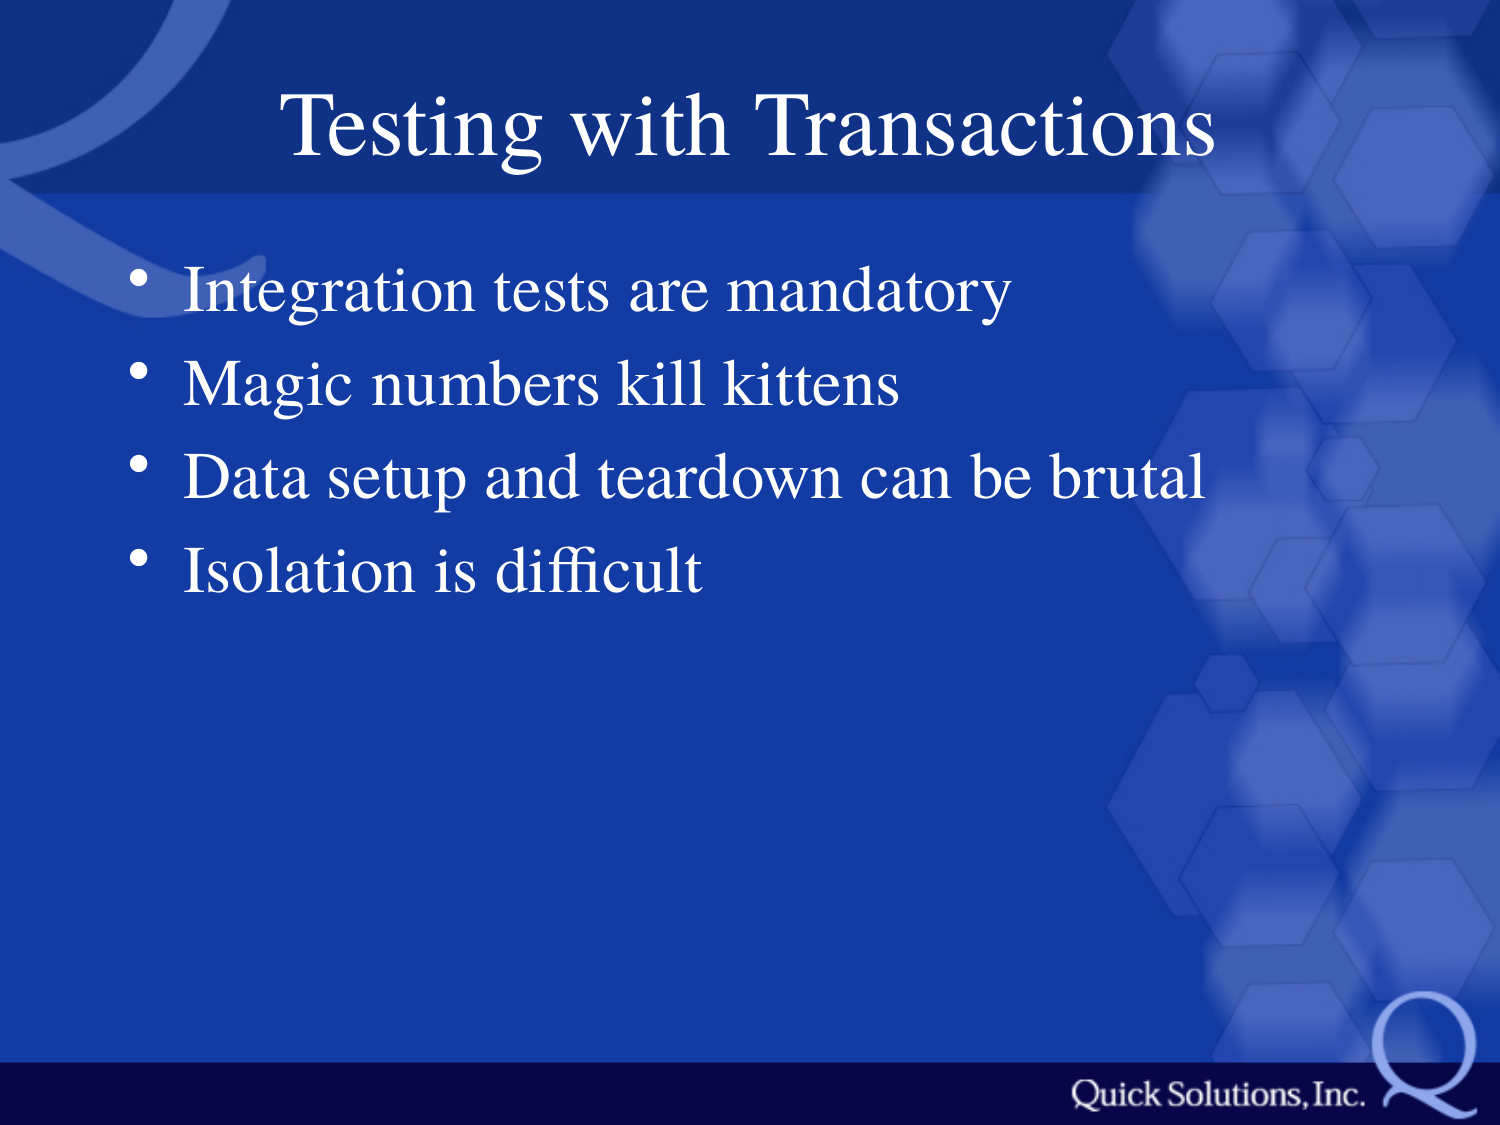

# Testing with Transactions
Integration tests are mandatory
Magic numbers kill kittens
Data setup and teardown can be brutal
Isolation is difficult